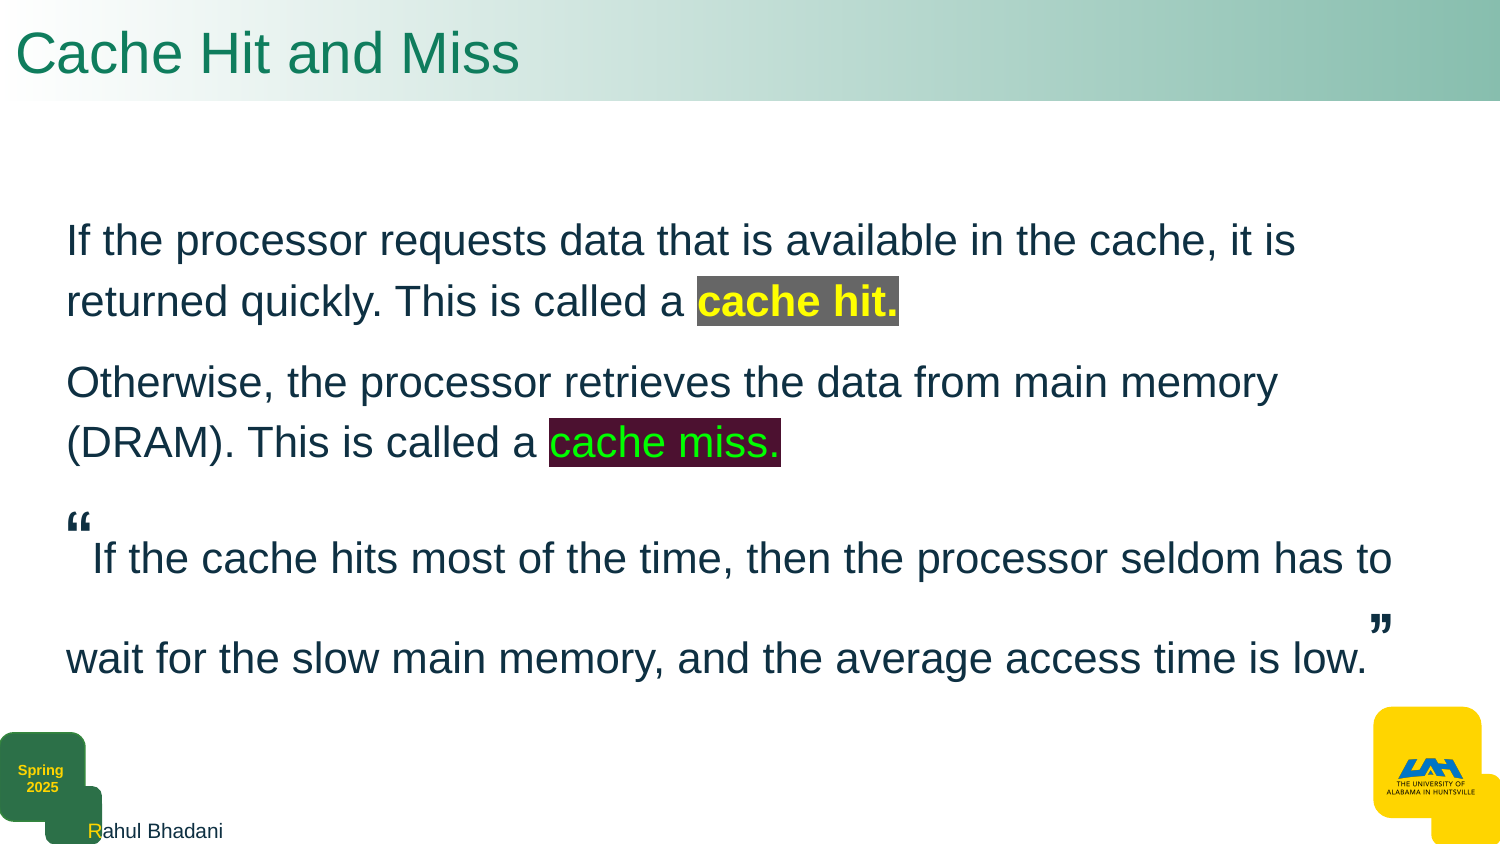

# Cache Hit and Miss
If the processor requests data that is available in the cache, it is returned quickly. This is called a cache hit.
Otherwise, the processor retrieves the data from main memory (DRAM). This is called a cache miss.
“If the cache hits most of the time, then the processor seldom has to wait for the slow main memory, and the average access time is low.”